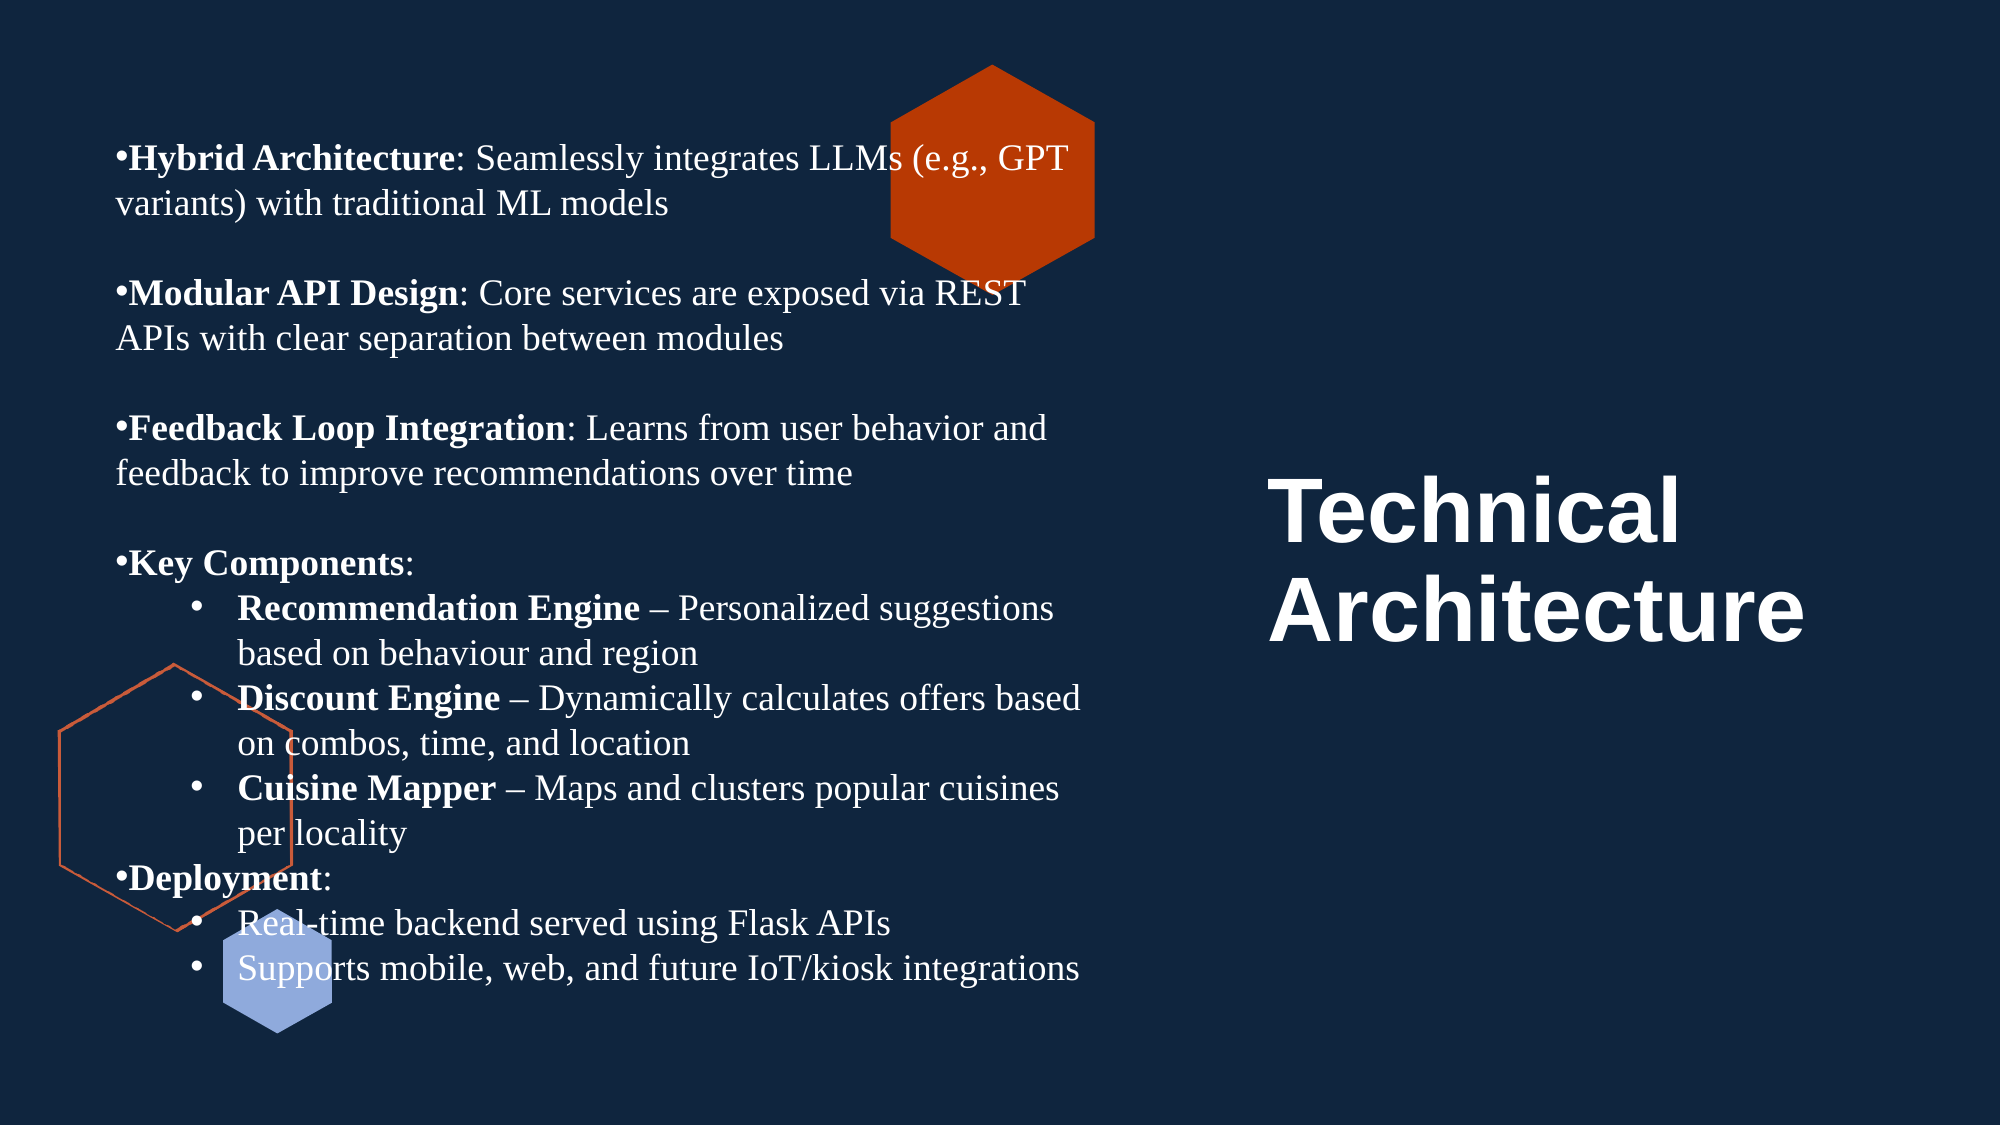

Hybrid Architecture: Seamlessly integrates LLMs (e.g., GPT variants) with traditional ML models

Modular API Design: Core services are exposed via REST APIs with clear separation between modules

Feedback Loop Integration: Learns from user behavior and feedback to improve recommendations over time

Key Components:
Recommendation Engine – Personalized suggestions based on behaviour and region
Discount Engine – Dynamically calculates offers based on combos, time, and location
Cuisine Mapper – Maps and clusters popular cuisines per locality
Deployment:
Real-time backend served using Flask APIs
Supports mobile, web, and future IoT/kiosk integrations
# Technical Architecture